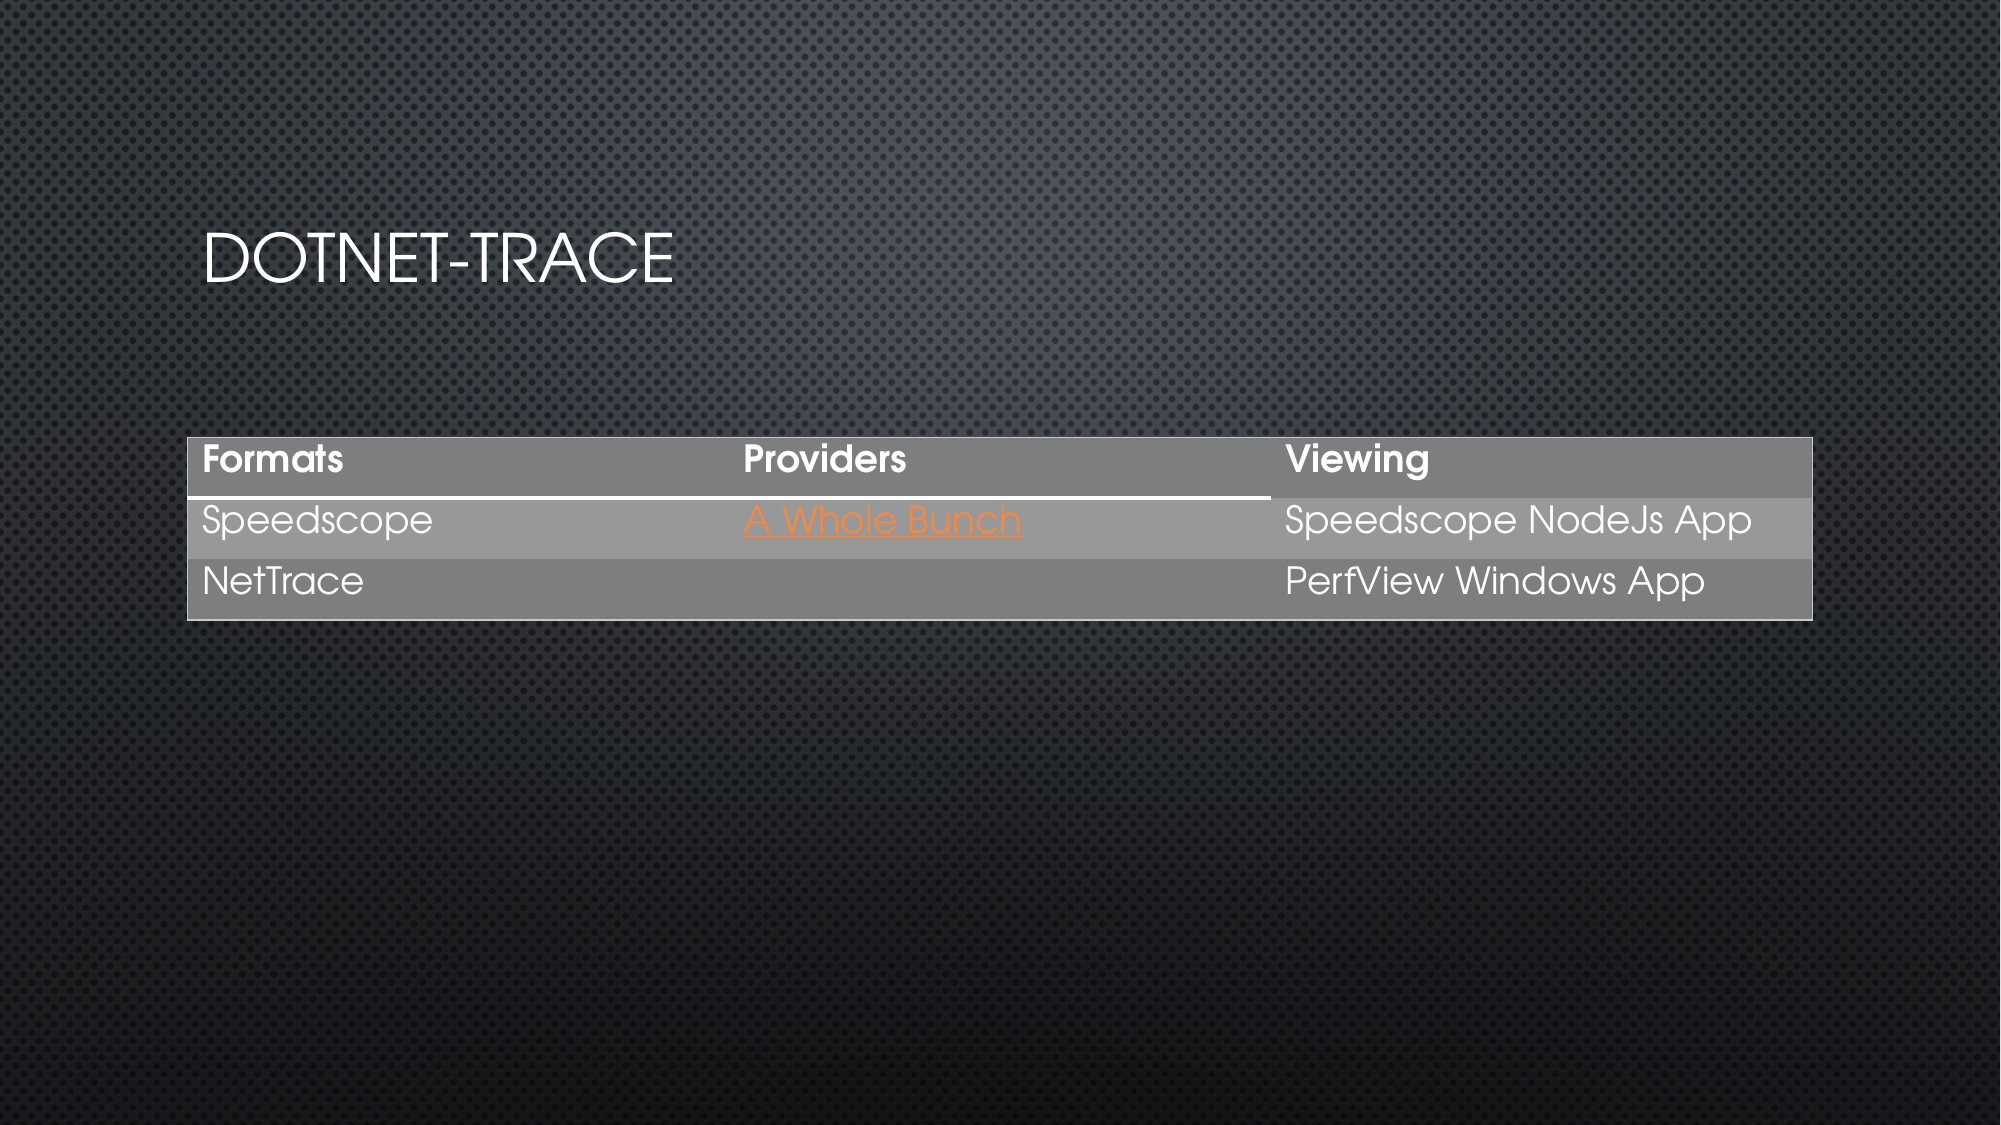

# Dotnet-trace
| Formats | Providers | Viewing |
| --- | --- | --- |
| Speedscope | A Whole Bunch | Speedscope NodeJs App |
| NetTrace |  | PerfView Windows App |